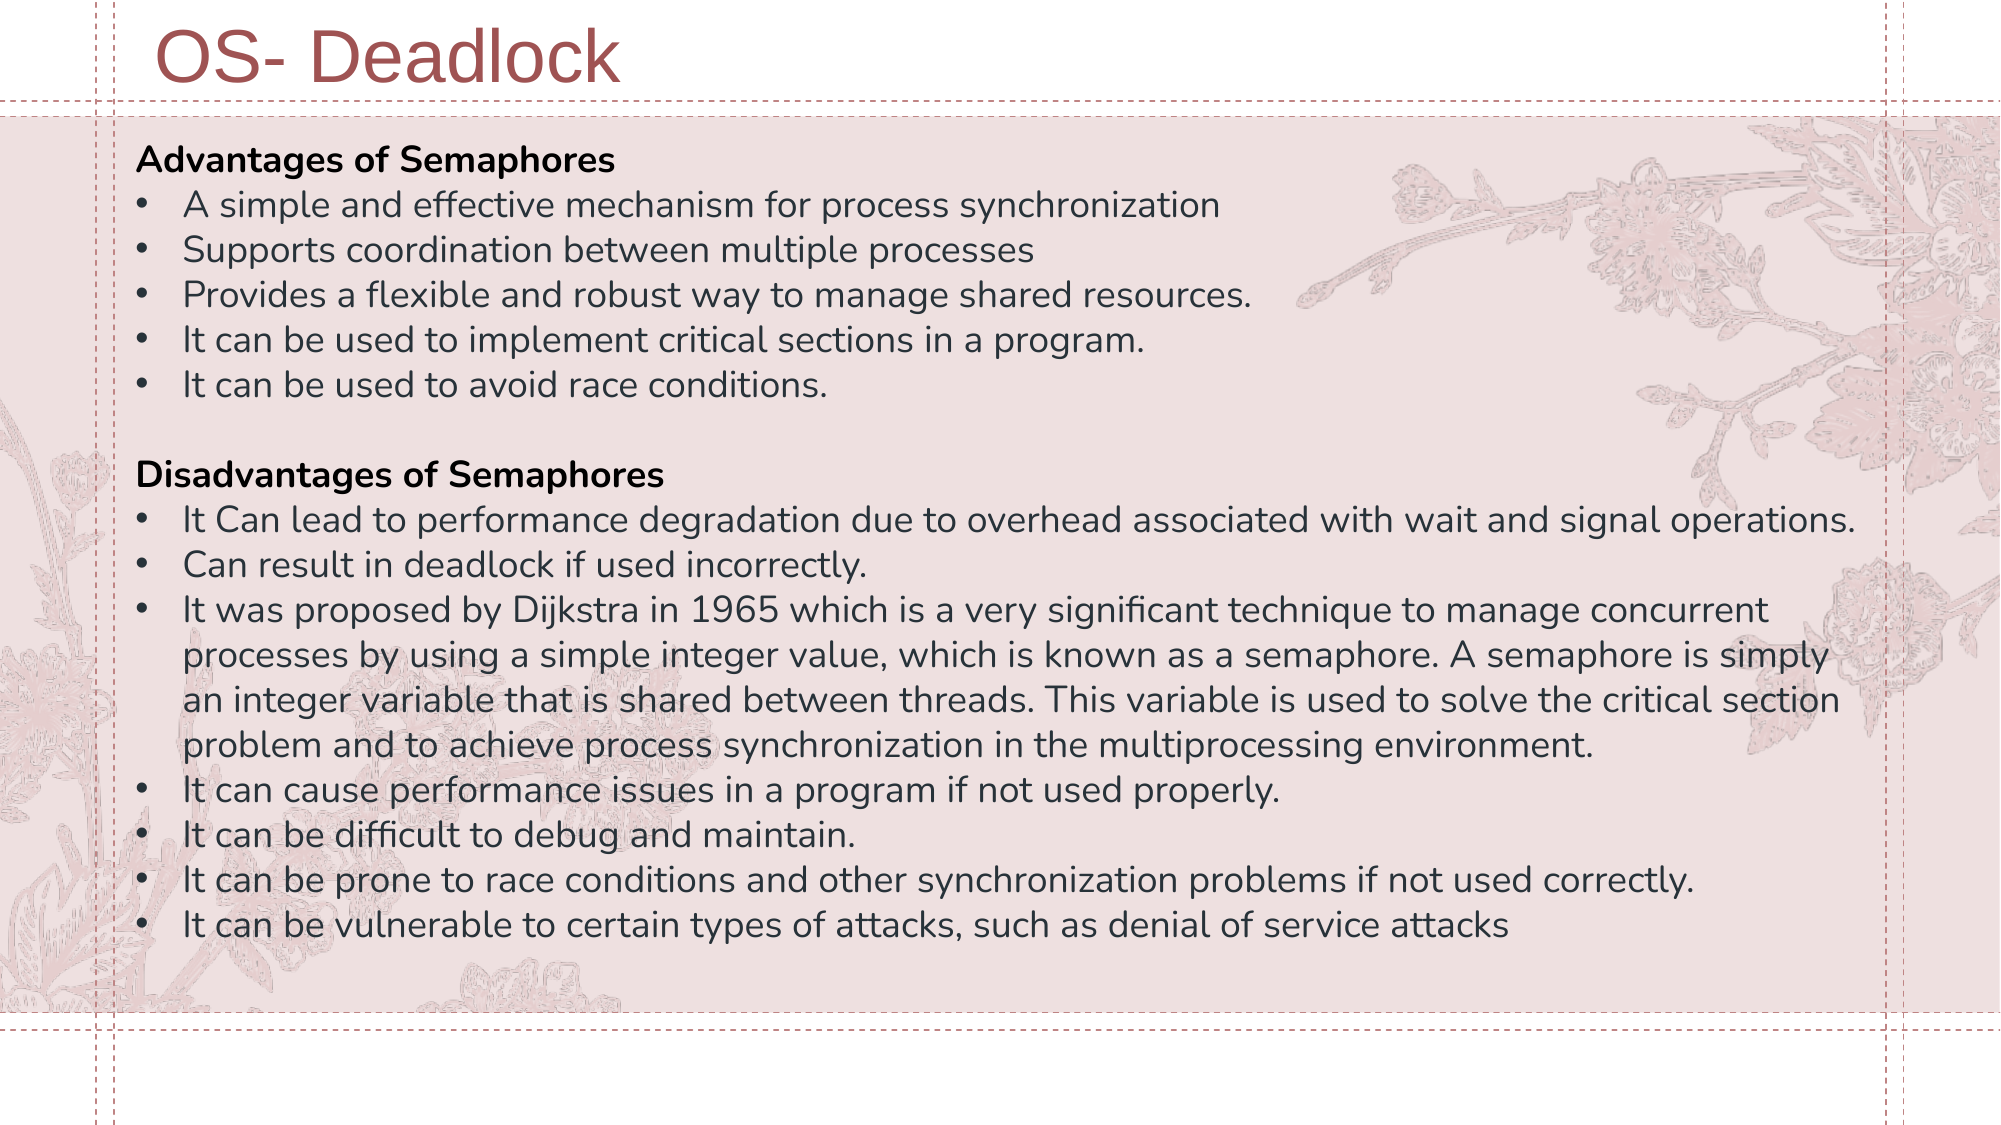

OS- Deadlock
Advantages of Semaphores
A simple and effective mechanism for process synchronization
Supports coordination between multiple processes
Provides a flexible and robust way to manage shared resources.
It can be used to implement critical sections in a program.
It can be used to avoid race conditions.

Disadvantages of Semaphores
It Can lead to performance degradation due to overhead associated with wait and signal operations.
Can result in deadlock if used incorrectly.
It was proposed by Dijkstra in 1965 which is a very significant technique to manage concurrent processes by using a simple integer value, which is known as a semaphore. A semaphore is simply an integer variable that is shared between threads. This variable is used to solve the critical section problem and to achieve process synchronization in the multiprocessing environment.
It can cause performance issues in a program if not used properly.
It can be difficult to debug and maintain.
It can be prone to race conditions and other synchronization problems if not used correctly.
It can be vulnerable to certain types of attacks, such as denial of service attacks